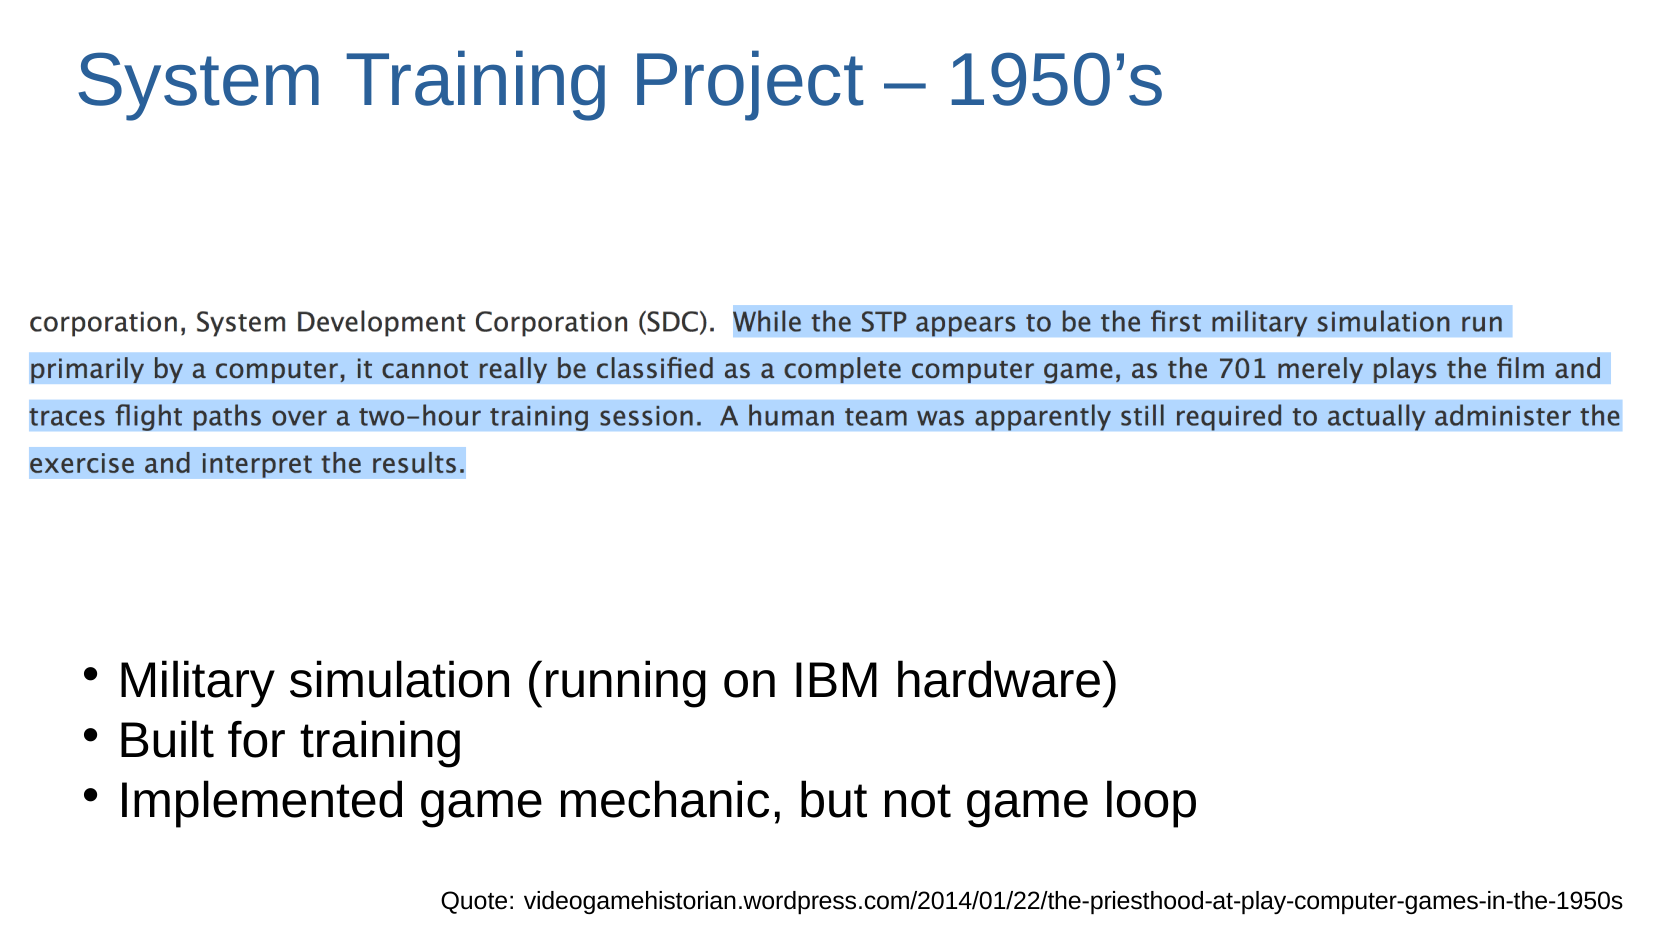

# System Training Project – 1950’s

Military simulation (running on IBM hardware)
Built for training
Implemented game mechanic, but not game loop
Quote: videogamehistorian.wordpress.com/2014/01/22/the-priesthood-at-play-computer-games-in-the-1950s